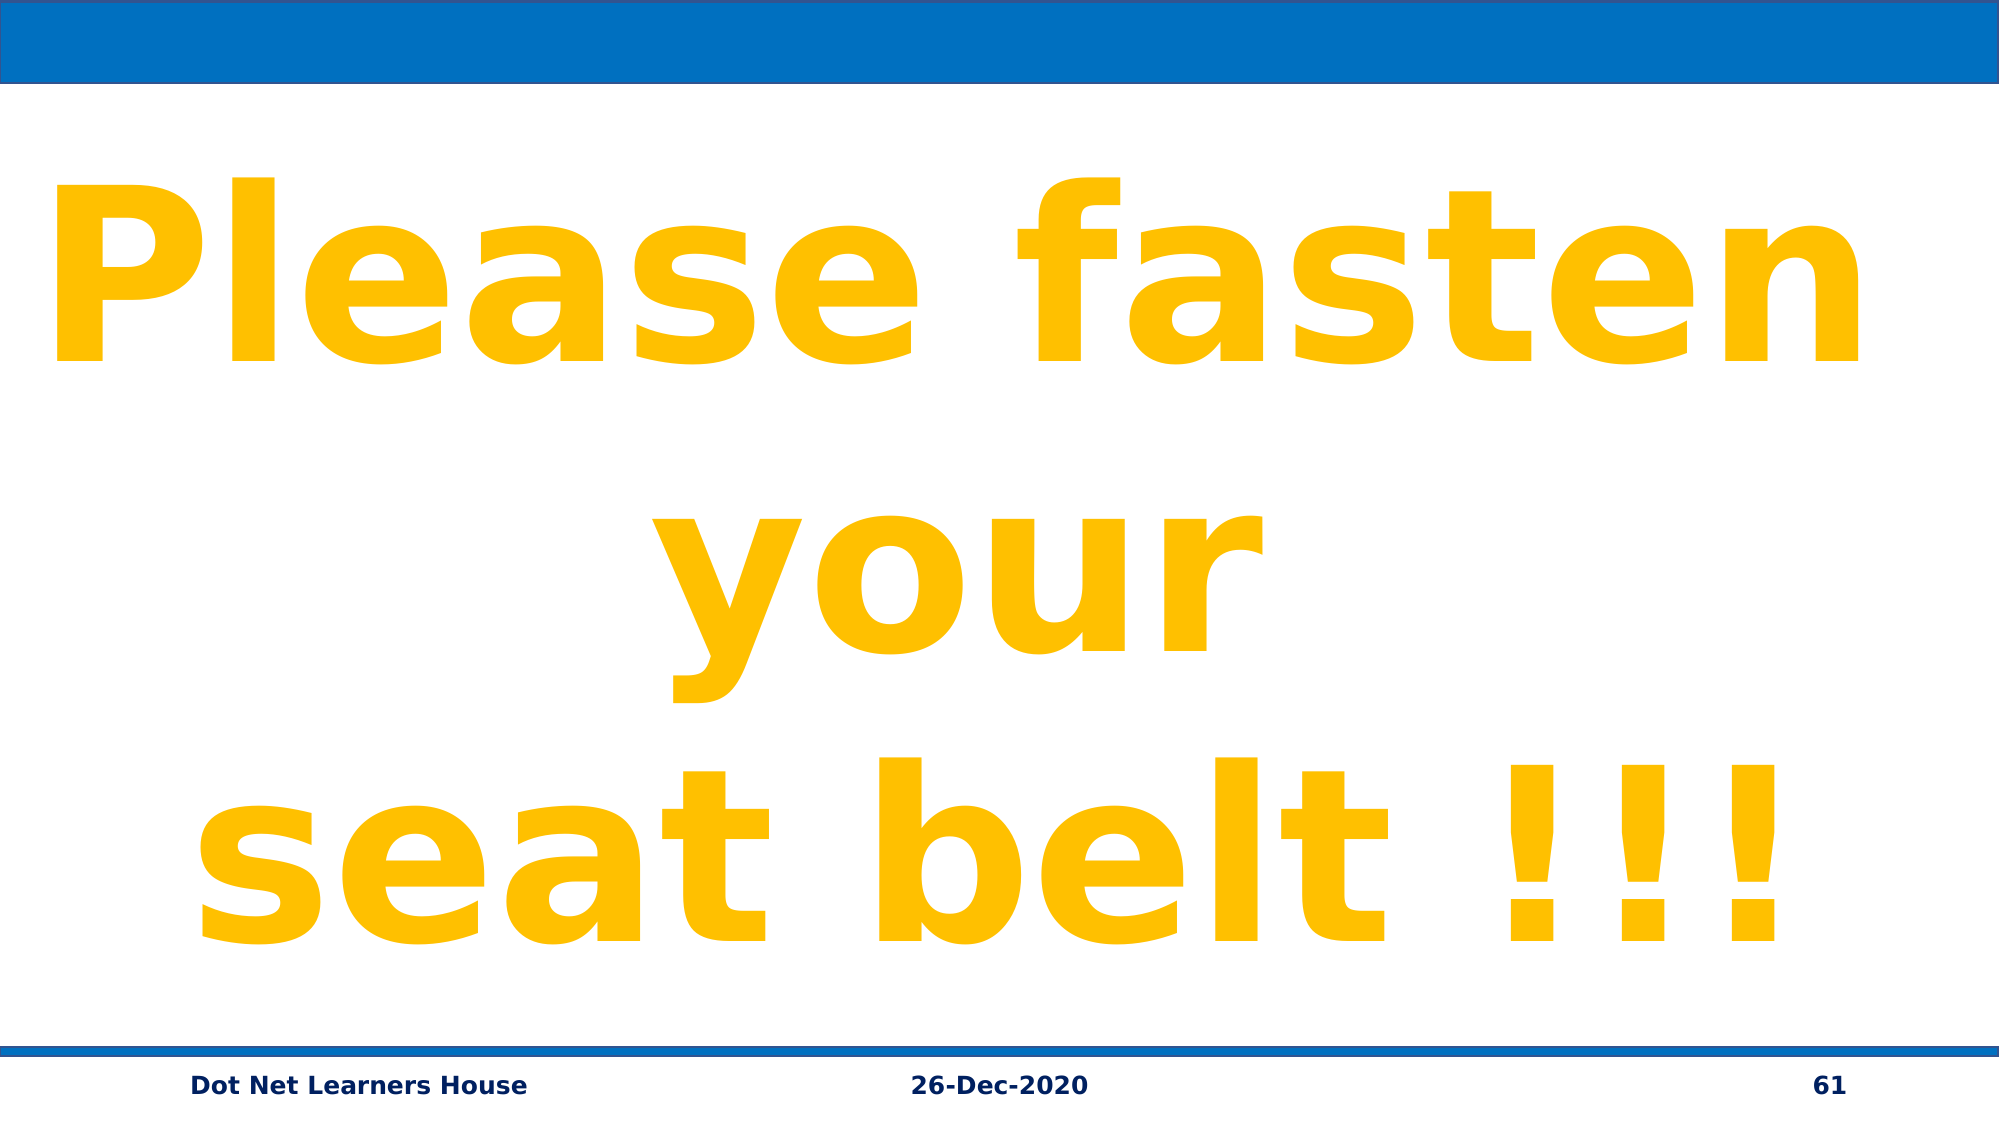

Please fasten
your
seat belt !!!

26-Dec-2020
61
Dot Net Learners House